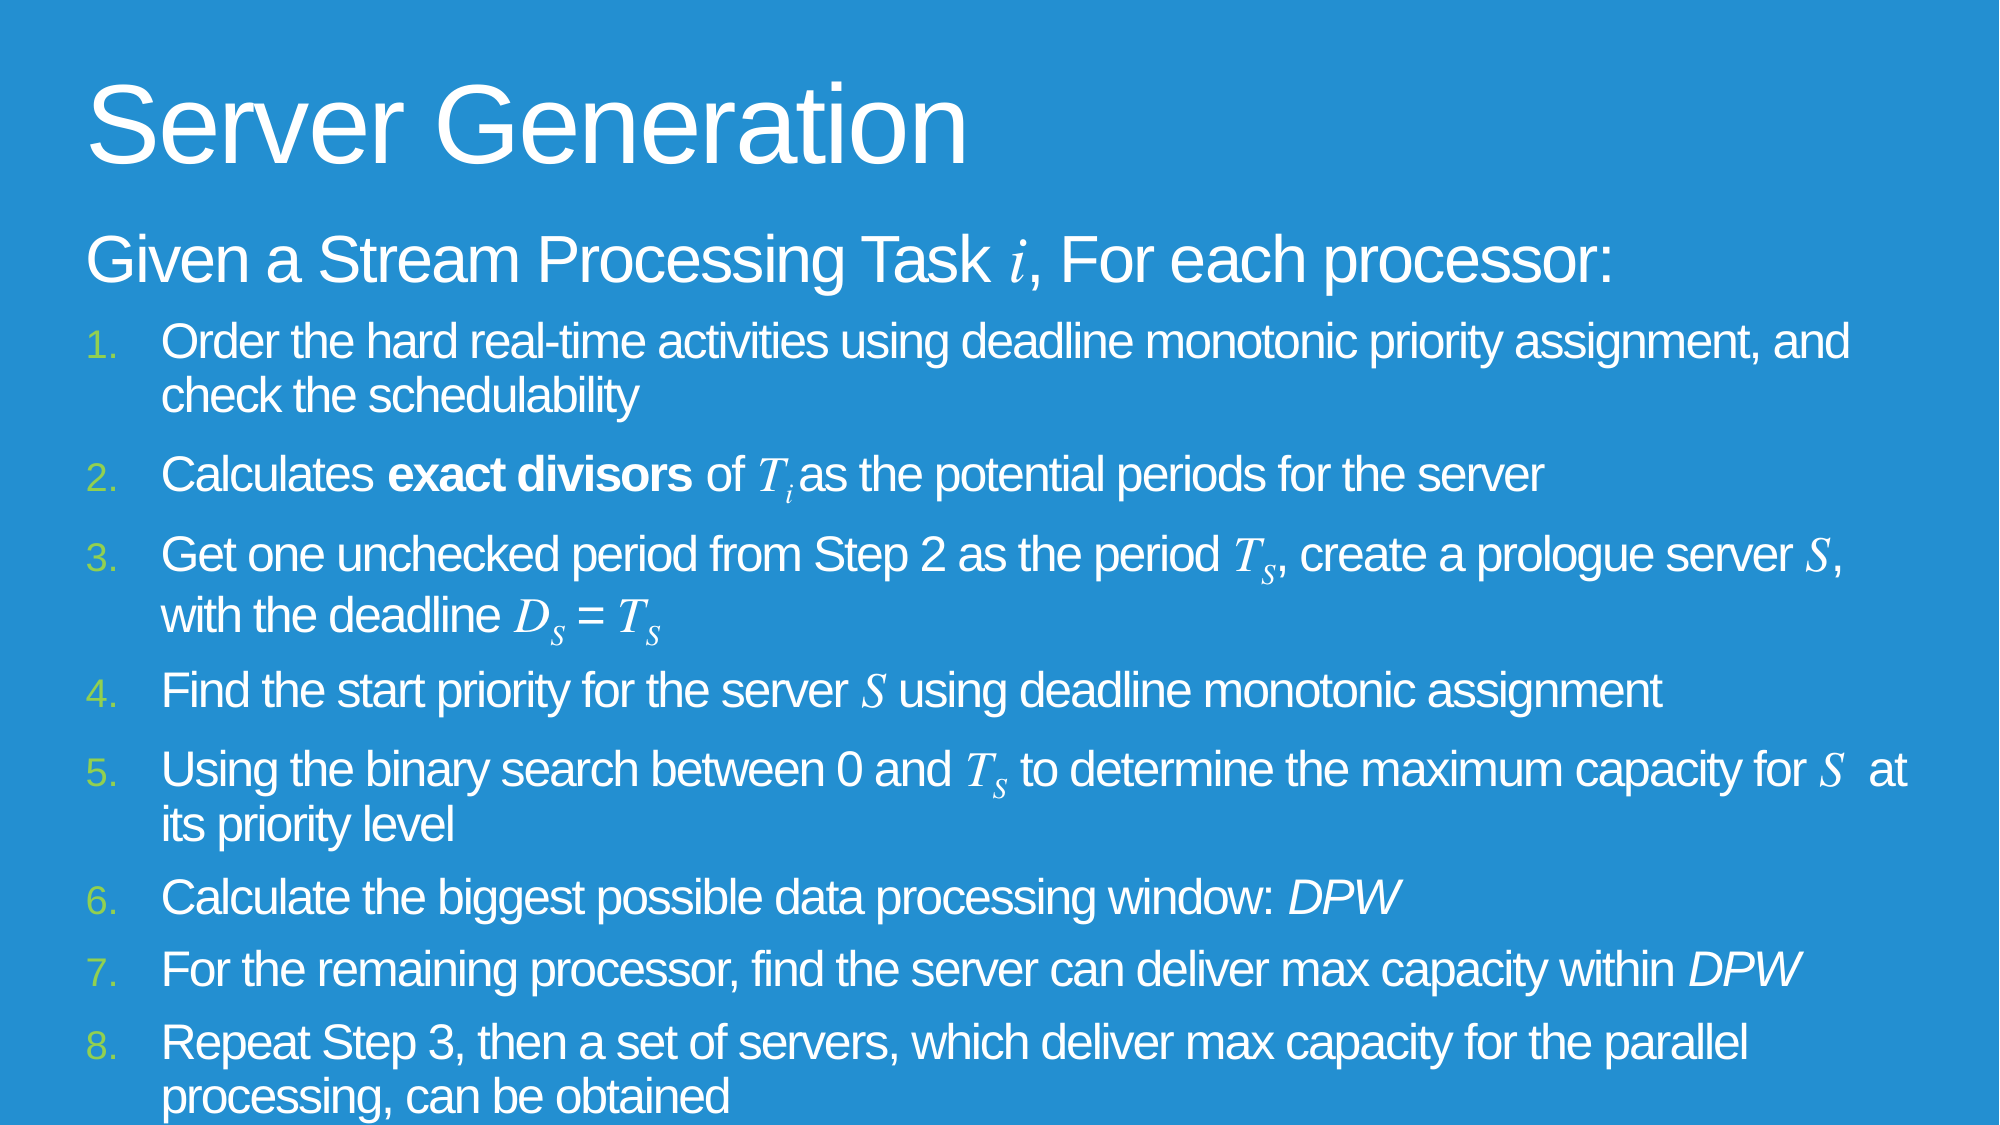

# Server Generation
Given a Stream Processing Task i, For each processor:
Order the hard real-time activities using deadline monotonic priority assignment, and check the schedulability
Calculates exact divisors of Ti as the potential periods for the server
Get one unchecked period from Step 2 as the period TS, create a prologue server S, with the deadline DS = TS
Find the start priority for the server S using deadline monotonic assignment
Using the binary search between 0 and TS to determine the maximum capacity for S  at its priority level
Calculate the biggest possible data processing window: DPW
For the remaining processor, find the server can deliver max capacity within DPW
Repeat Step 3, then a set of servers, which deliver max capacity for the parallel processing, can be obtained